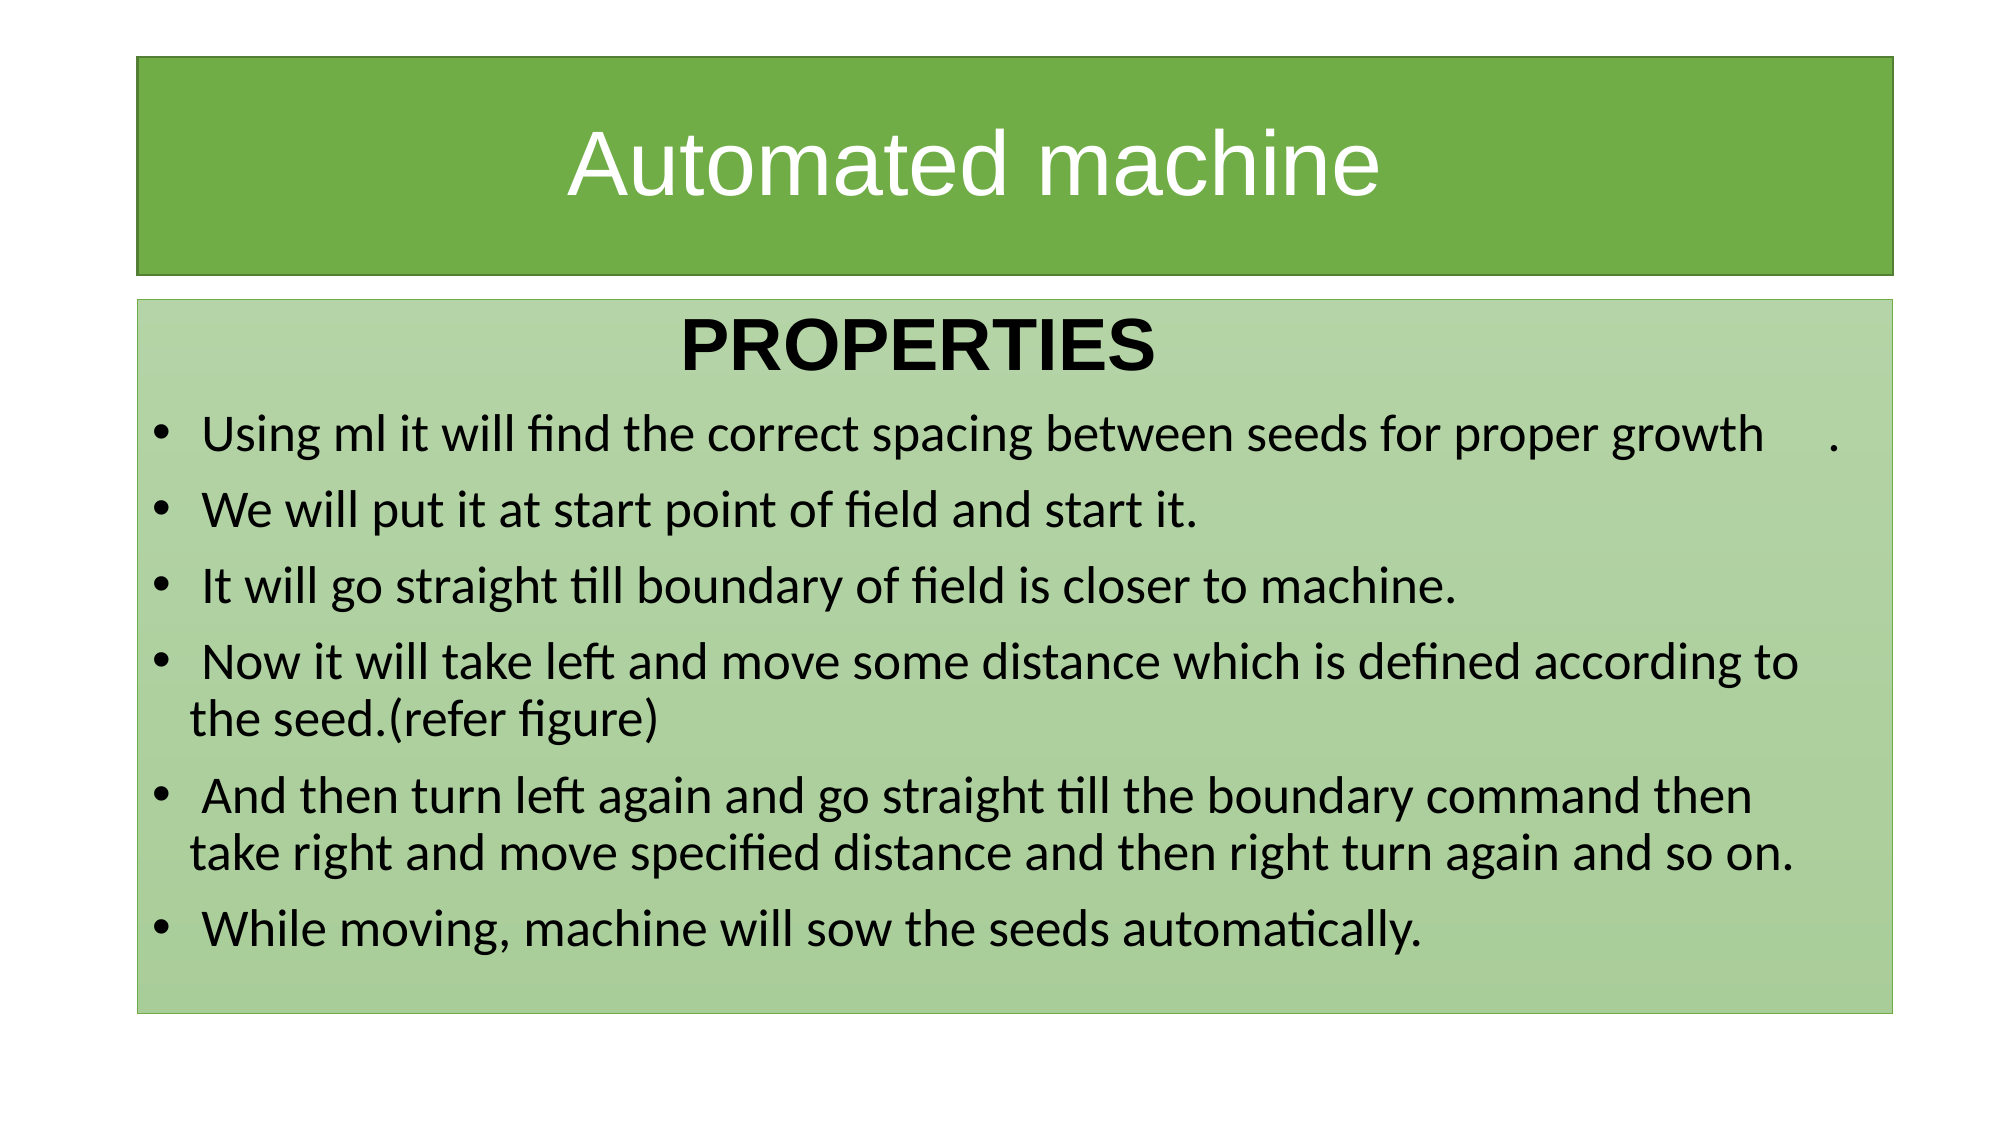

# Automated machine
                                            PROPERTIES
 Using ml it will find the correct spacing between seeds for proper growth	.
 We will put it at start point of field and start it.
 It will go straight till boundary of field is closer to machine.
 Now it will take left and move some distance which is defined according to      the seed.(refer figure)
 And then turn left again and go straight till the boundary command then       take right and move specified distance and then right turn again and so on.
 While moving, machine will sow the seeds automatically.